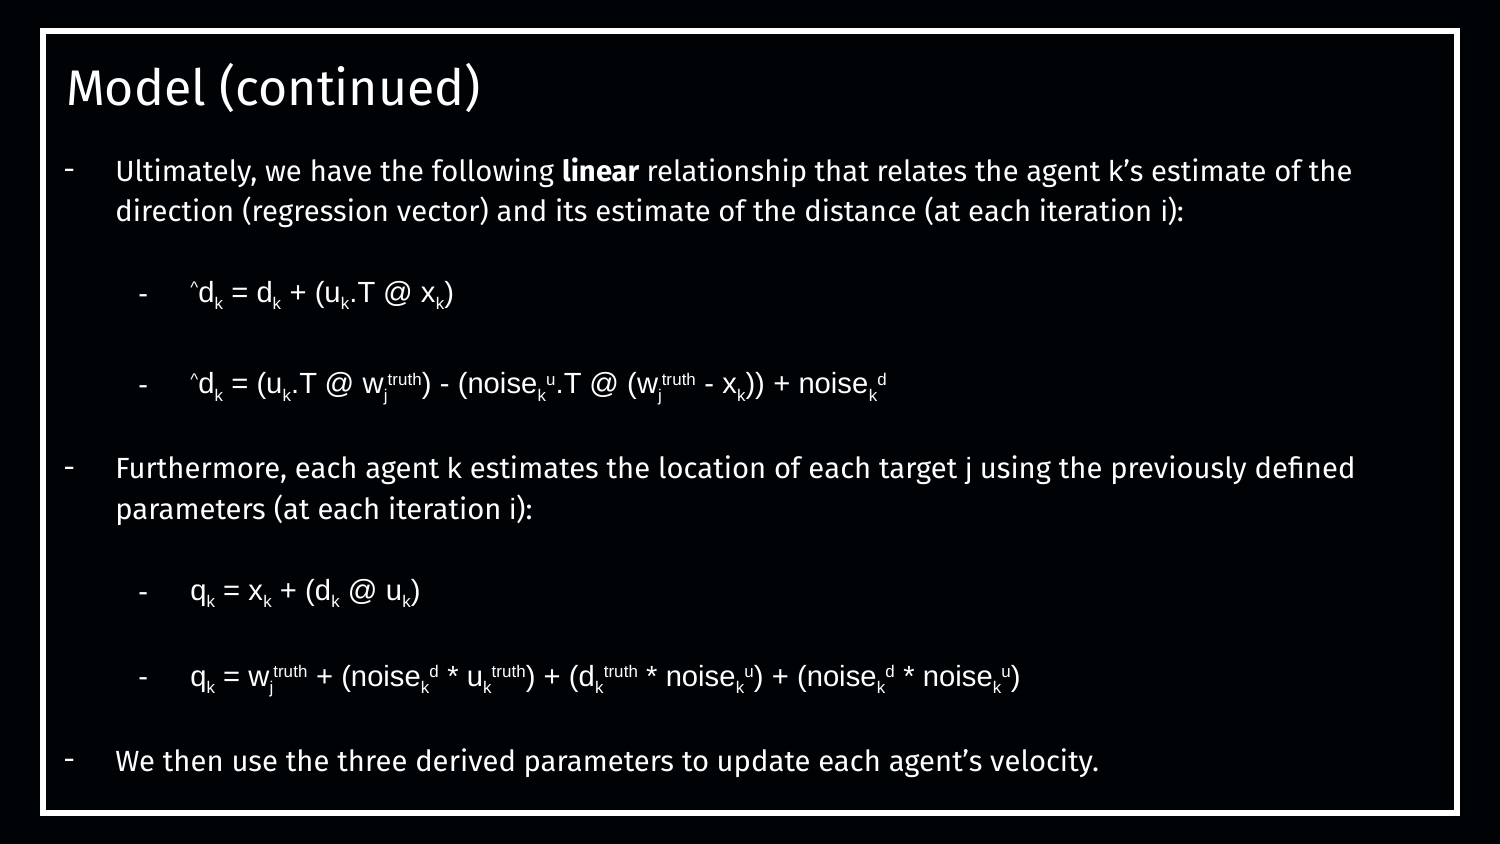

# Model (continued)
Ultimately, we have the following linear relationship that relates the agent k’s estimate of the direction (regression vector) and its estimate of the distance (at each iteration i):

^dk = dk + (uk.T @ xk)

^dk = (uk.T @ wjtruth) - (noiseku.T @ (wjtruth - xk)) + noisekd

Furthermore, each agent k estimates the location of each target j using the previously defined parameters (at each iteration i):

qk = xk + (dk @ uk)

qk = wjtruth + (noisekd * uktruth) + (dktruth * noiseku) + (noisekd * noiseku)

We then use the three derived parameters to update each agent’s velocity.